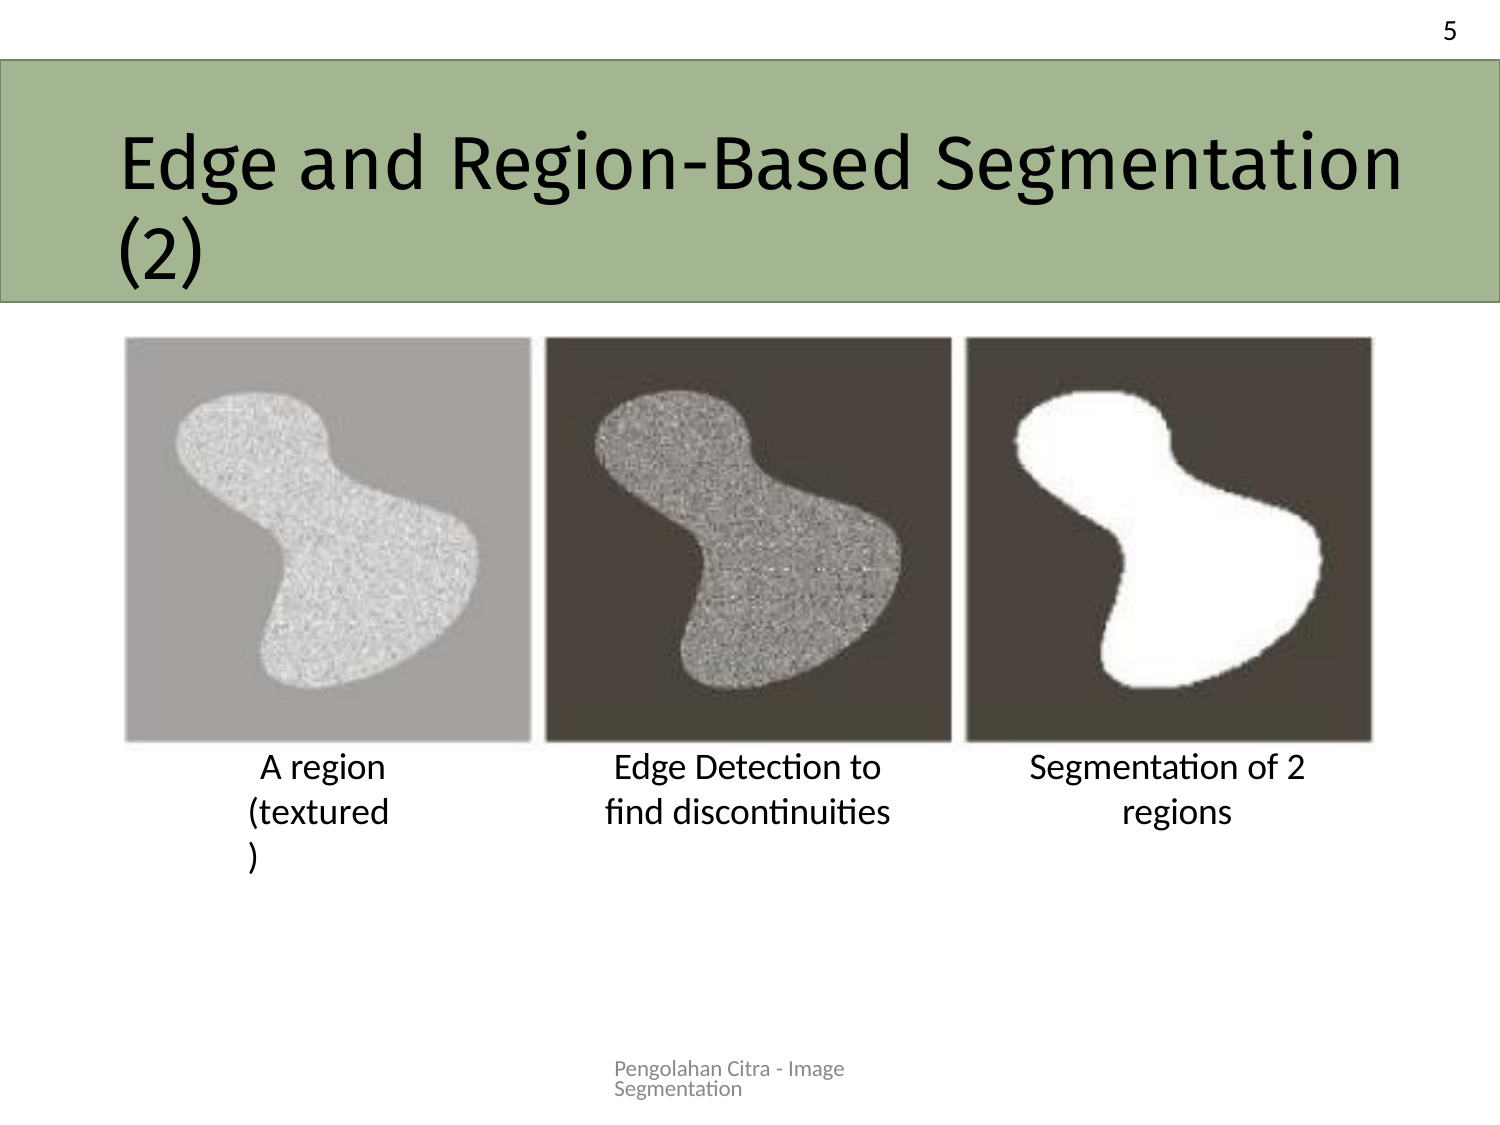

5
# Edge and Region-Based Segmentation (2)

A region  (textured)
Edge Detection to  find discontinuities
Segmentation of 2  regions

Pengolahan Citra - Image Segmentation